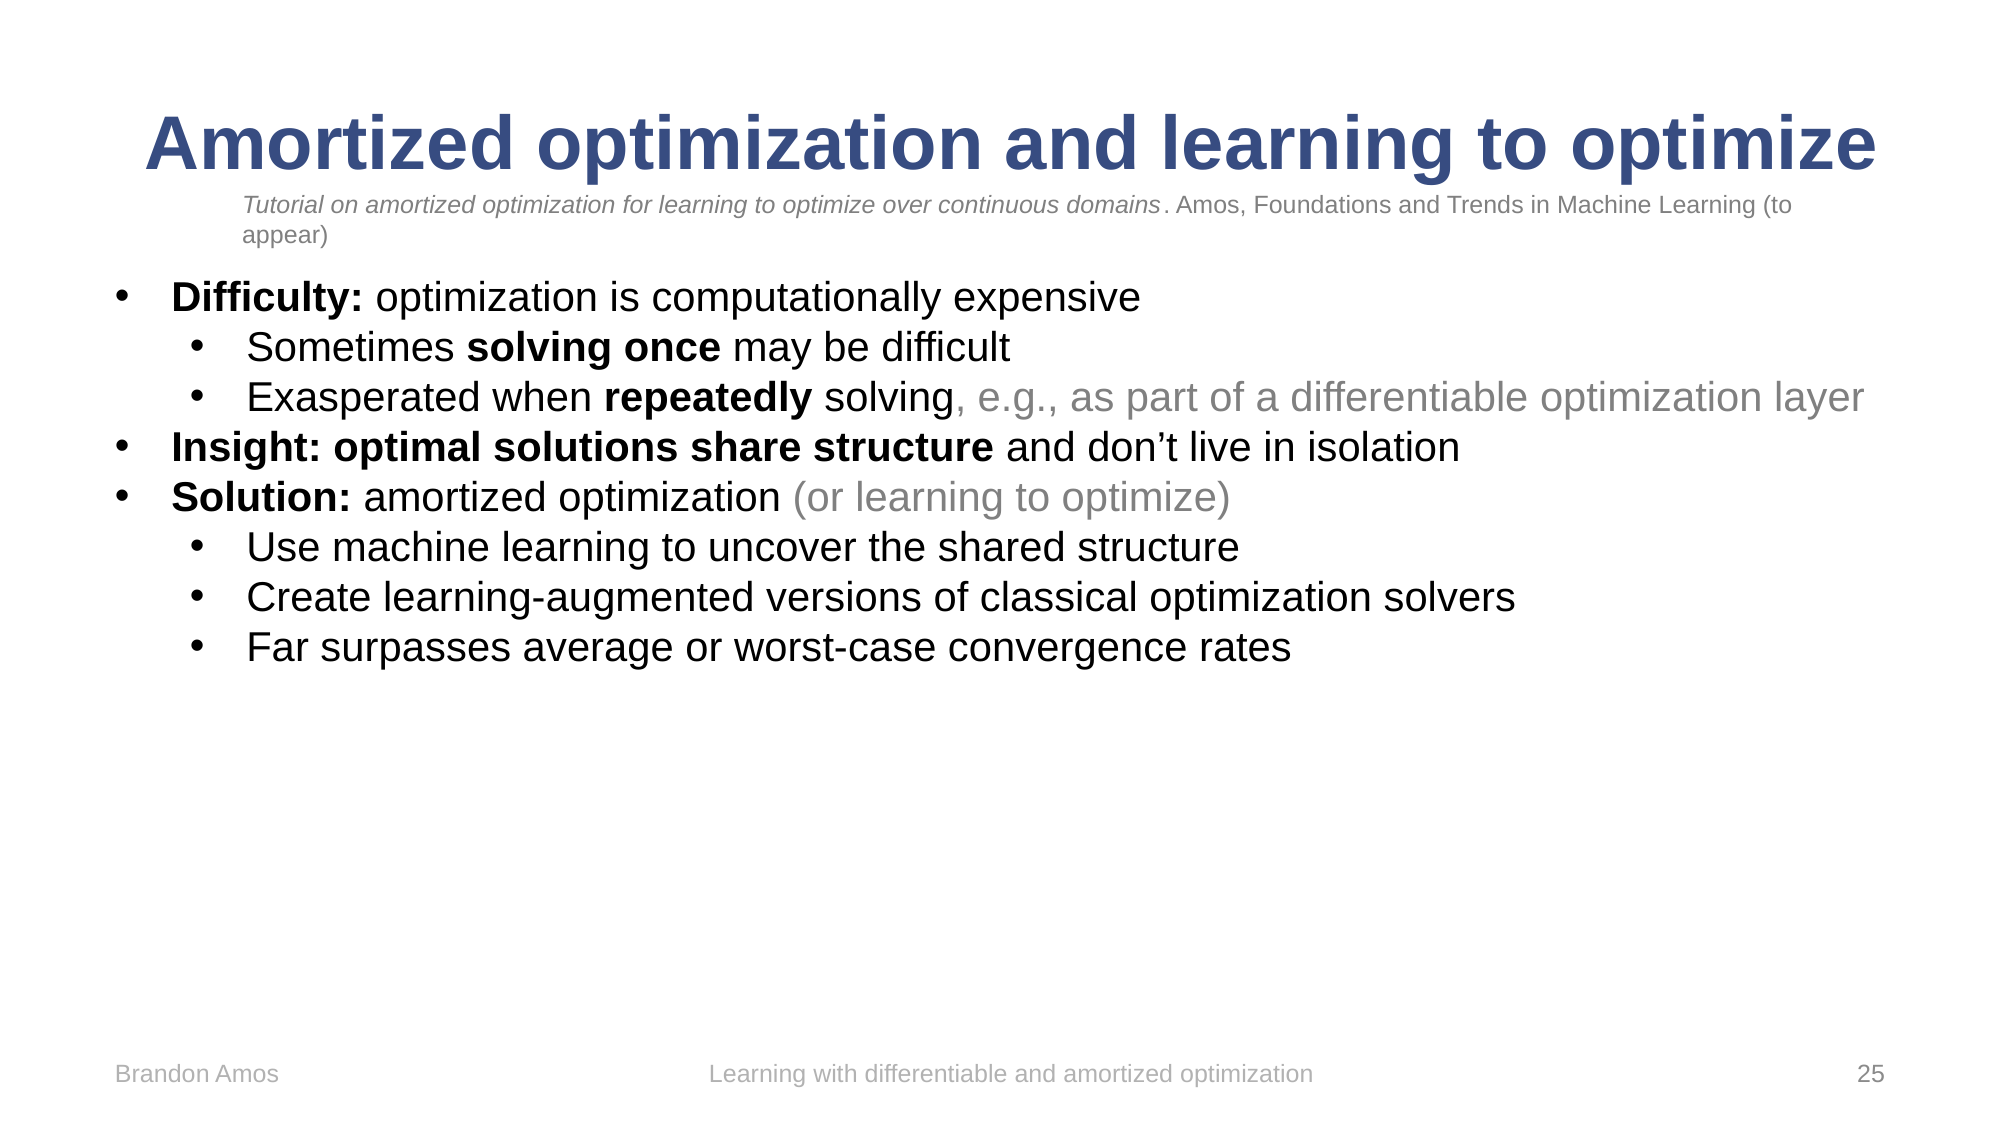

# Amortized optimization and learning to optimize
Tutorial on amortized optimization for learning to optimize over continuous domains. Amos, Foundations and Trends in Machine Learning (to appear)
Difficulty: optimization is computationally expensive
Sometimes solving once may be difficult
Exasperated when repeatedly solving, e.g., as part of a differentiable optimization layer
Insight: optimal solutions share structure and don’t live in isolation
Solution: amortized optimization (or learning to optimize)
Use machine learning to uncover the shared structure
Create learning-augmented versions of classical optimization solvers
Far surpasses average or worst-case convergence rates
Learning with differentiable and amortized optimization
Brandon Amos
25